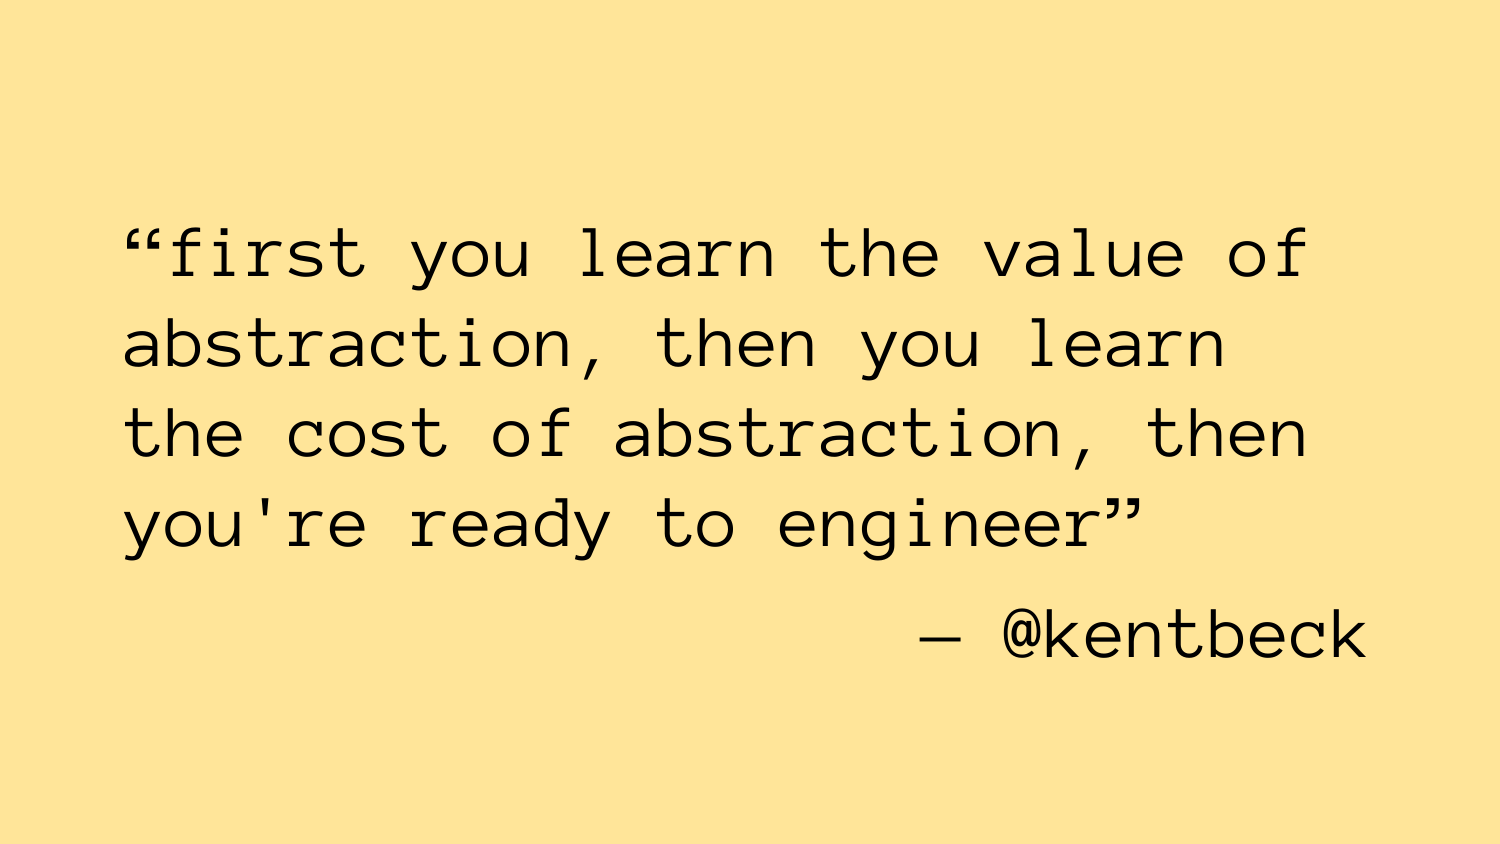

“first you learn the value of abstraction, then you learn the cost of abstraction, then you're ready to engineer”
— @kentbeck